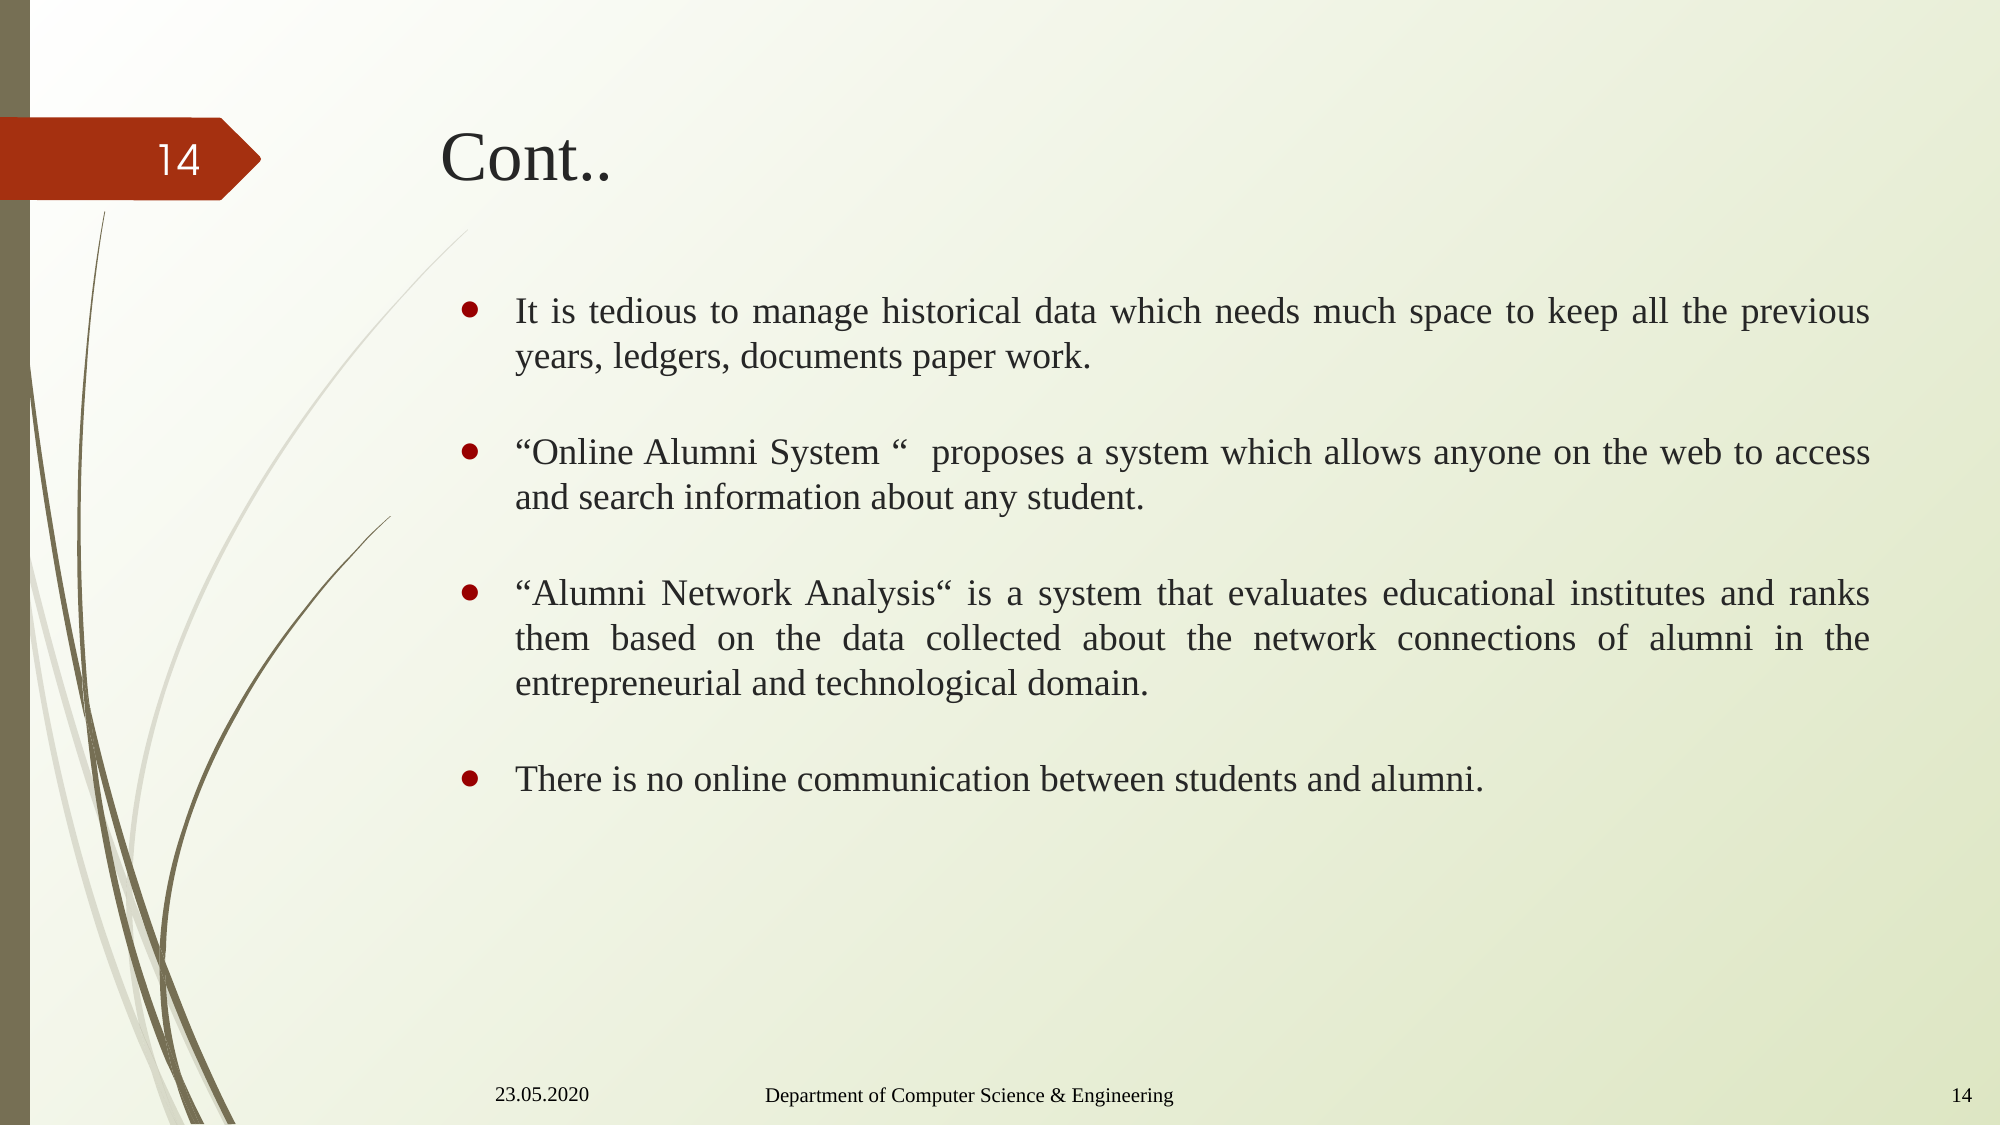

# Cont..
14
It is tedious to manage historical data which needs much space to keep all the previous years, ledgers, documents paper work.

“Online Alumni System “  proposes a system which allows anyone on the web to access and search information about any student.

“Alumni Network Analysis“ is a system that evaluates educational institutes and ranks them based on the data collected about the network connections of alumni in the entrepreneurial and technological domain.

There is no online communication between students and alumni.

23.05.2020
Department of Computer Science & Engineering					                          14